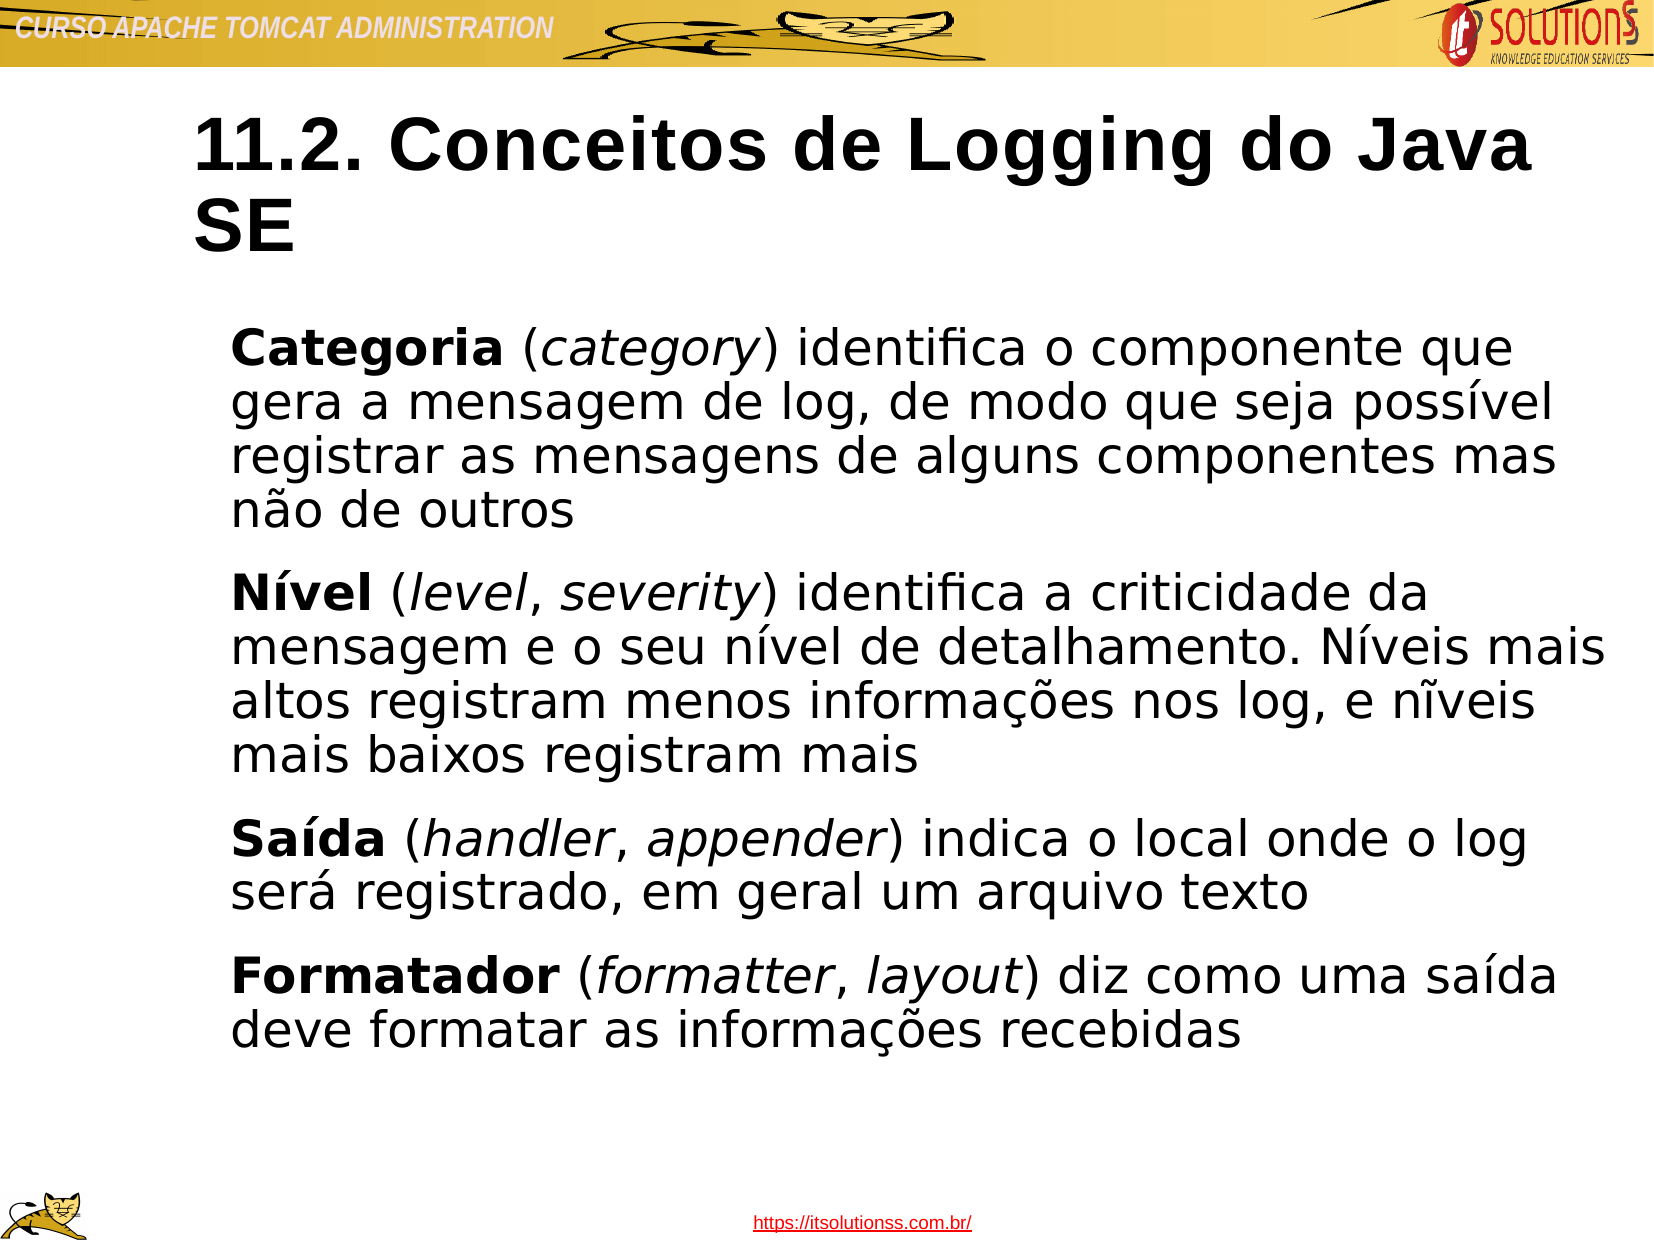

11.2. Conceitos de Logging do Java SE
Categoria (category) identifica o componente que gera a mensagem de log, de modo que seja possível registrar as mensagens de alguns componentes mas não de outros
Nível (level, severity) identifica a criticidade da mensagem e o seu nível de detalhamento. Níveis mais altos registram menos informações nos log, e nĩveis mais baixos registram mais
Saída (handler, appender) indica o local onde o log será registrado, em geral um arquivo texto
Formatador (formatter, layout) diz como uma saída deve formatar as informações recebidas